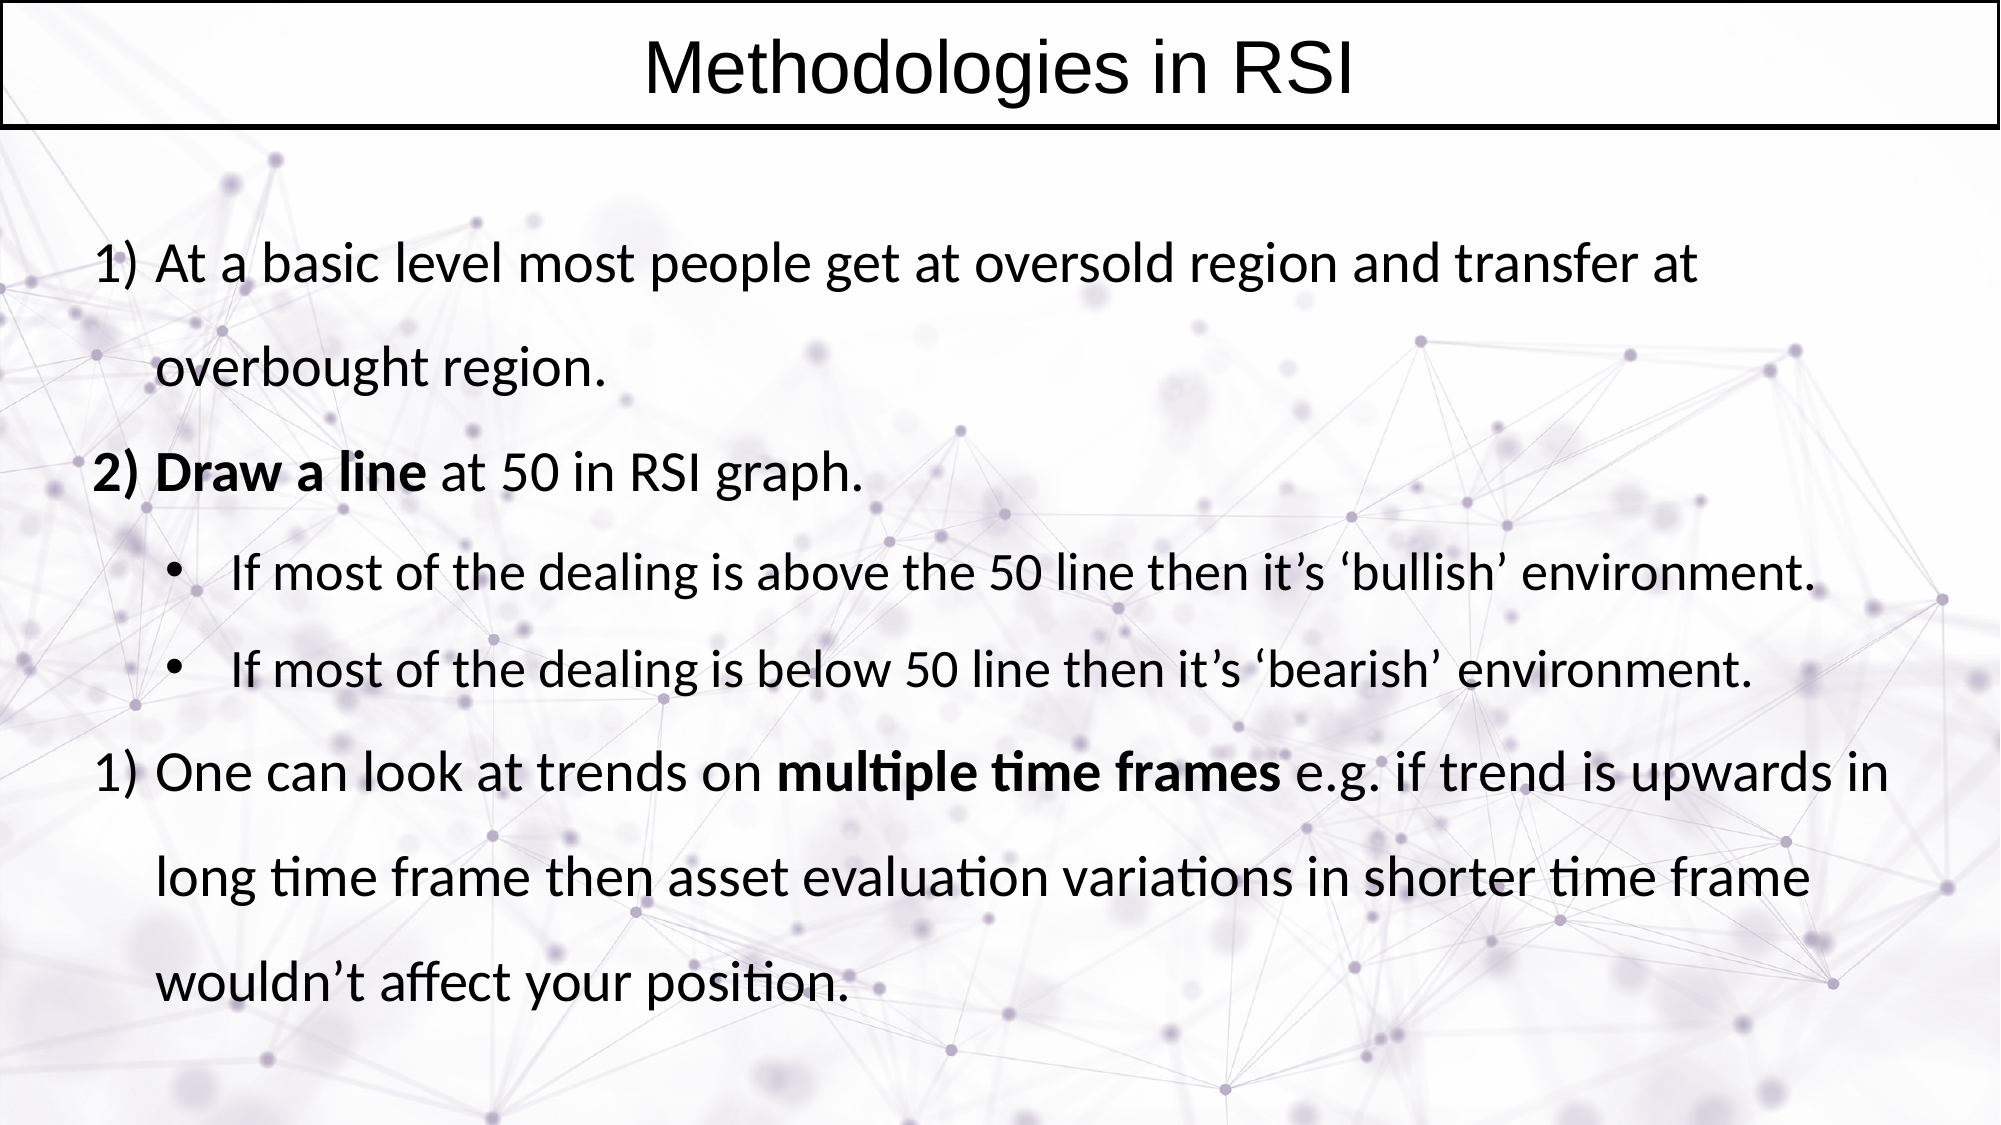

# Methodologies in RSI
At a basic level most people get at oversold region and transfer at overbought region.
Draw a line at 50 in RSI graph.
If most of the dealing is above the 50 line then it’s ‘bullish’ environment.
If most of the dealing is below 50 line then it’s ‘bearish’ environment.
One can look at trends on multiple time frames e.g. if trend is upwards in long time frame then asset evaluation variations in shorter time frame wouldn’t affect your position.